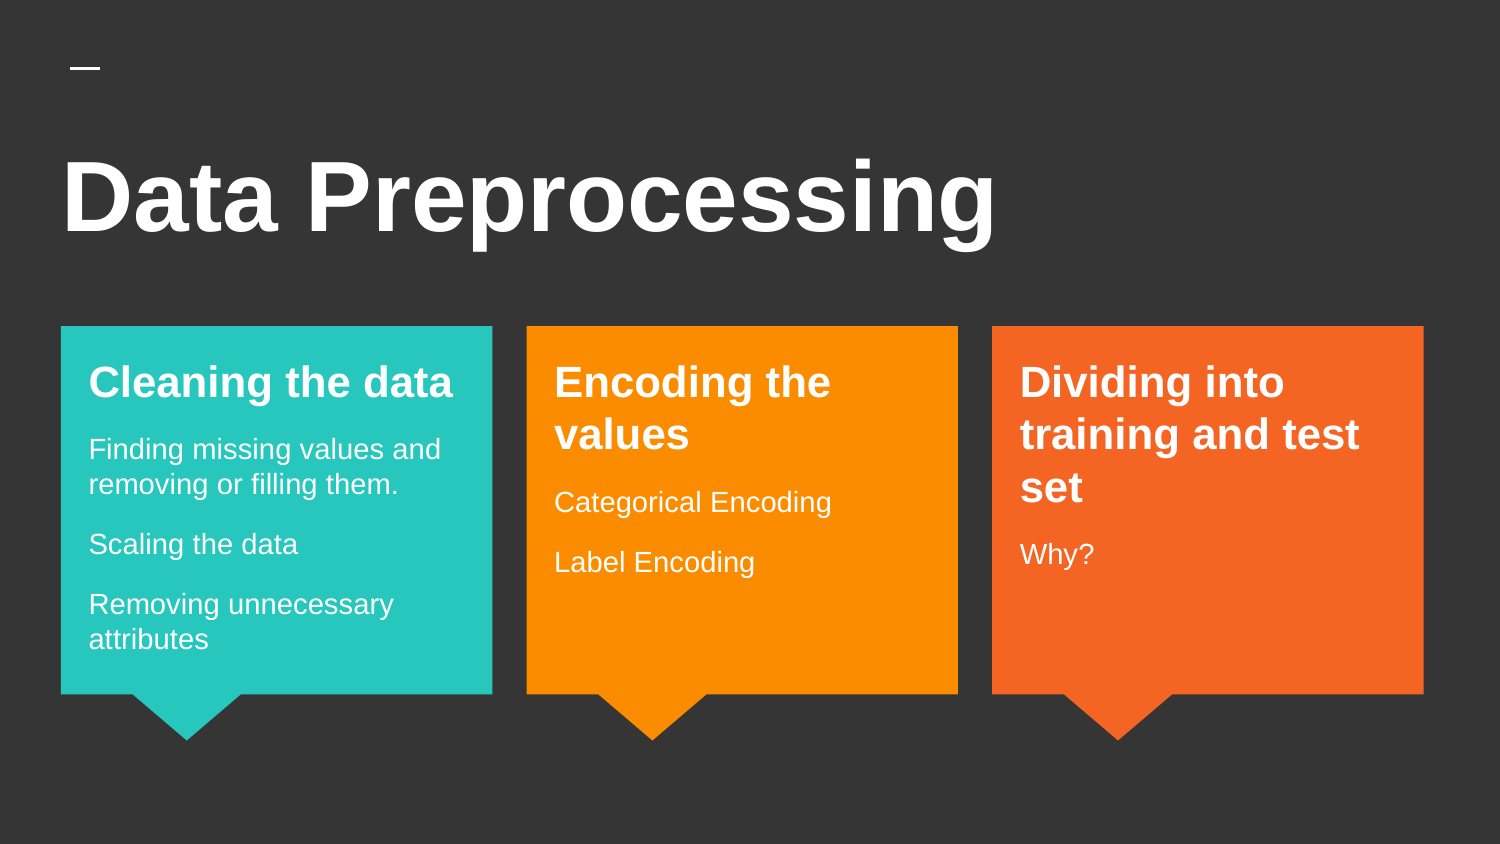

# Data Preprocessing

Cleaning the data
Finding missing values and removing or filling them.
Scaling the data
Removing unnecessary attributes
Encoding the values
Categorical Encoding
Label Encoding
Dividing into training and test set
Why?